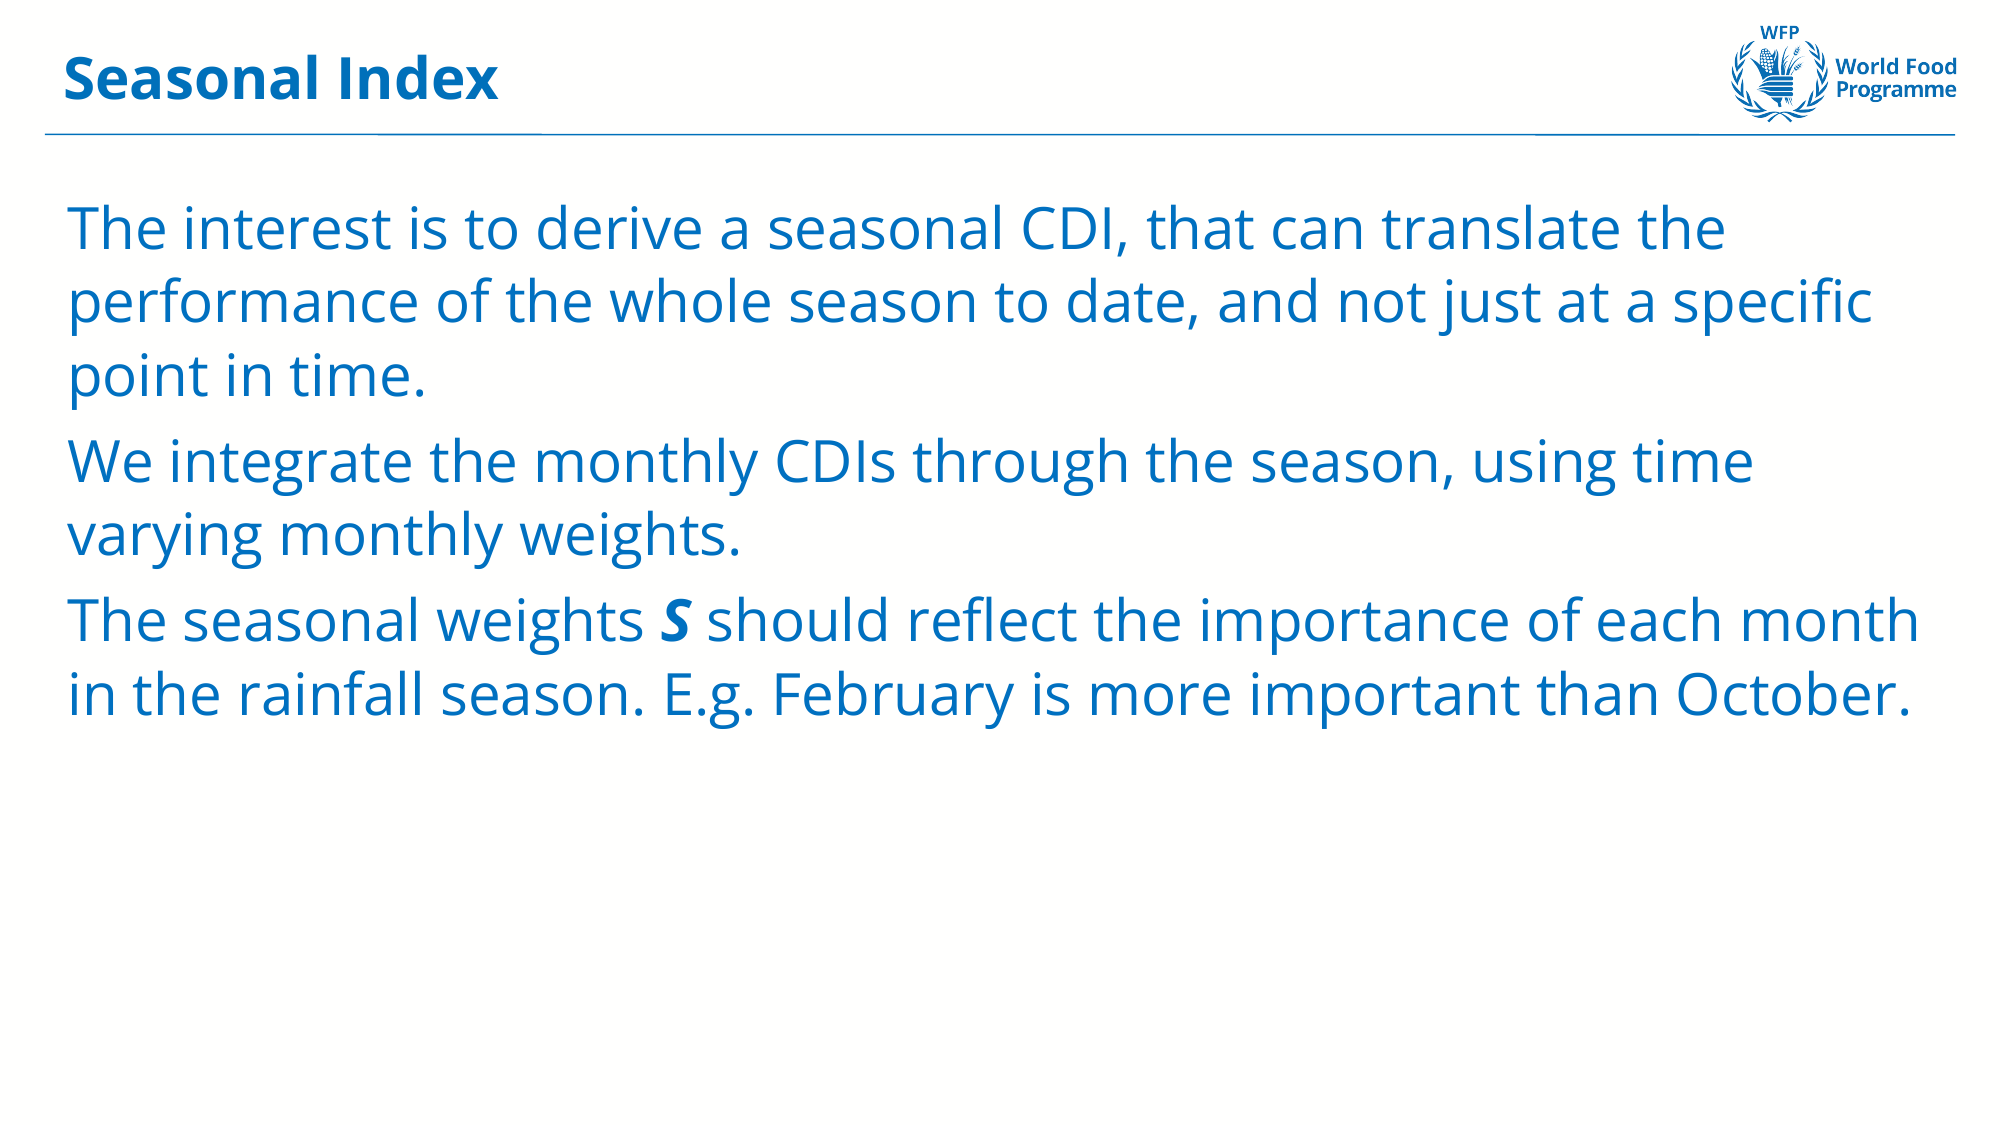

Seasonal Index
The interest is to derive a seasonal CDI, that can translate the performance of the whole season to date, and not just at a specific point in time.
We integrate the monthly CDIs through the season, using time varying monthly weights.
The seasonal weights S should reflect the importance of each month in the rainfall season. E.g. February is more important than October.